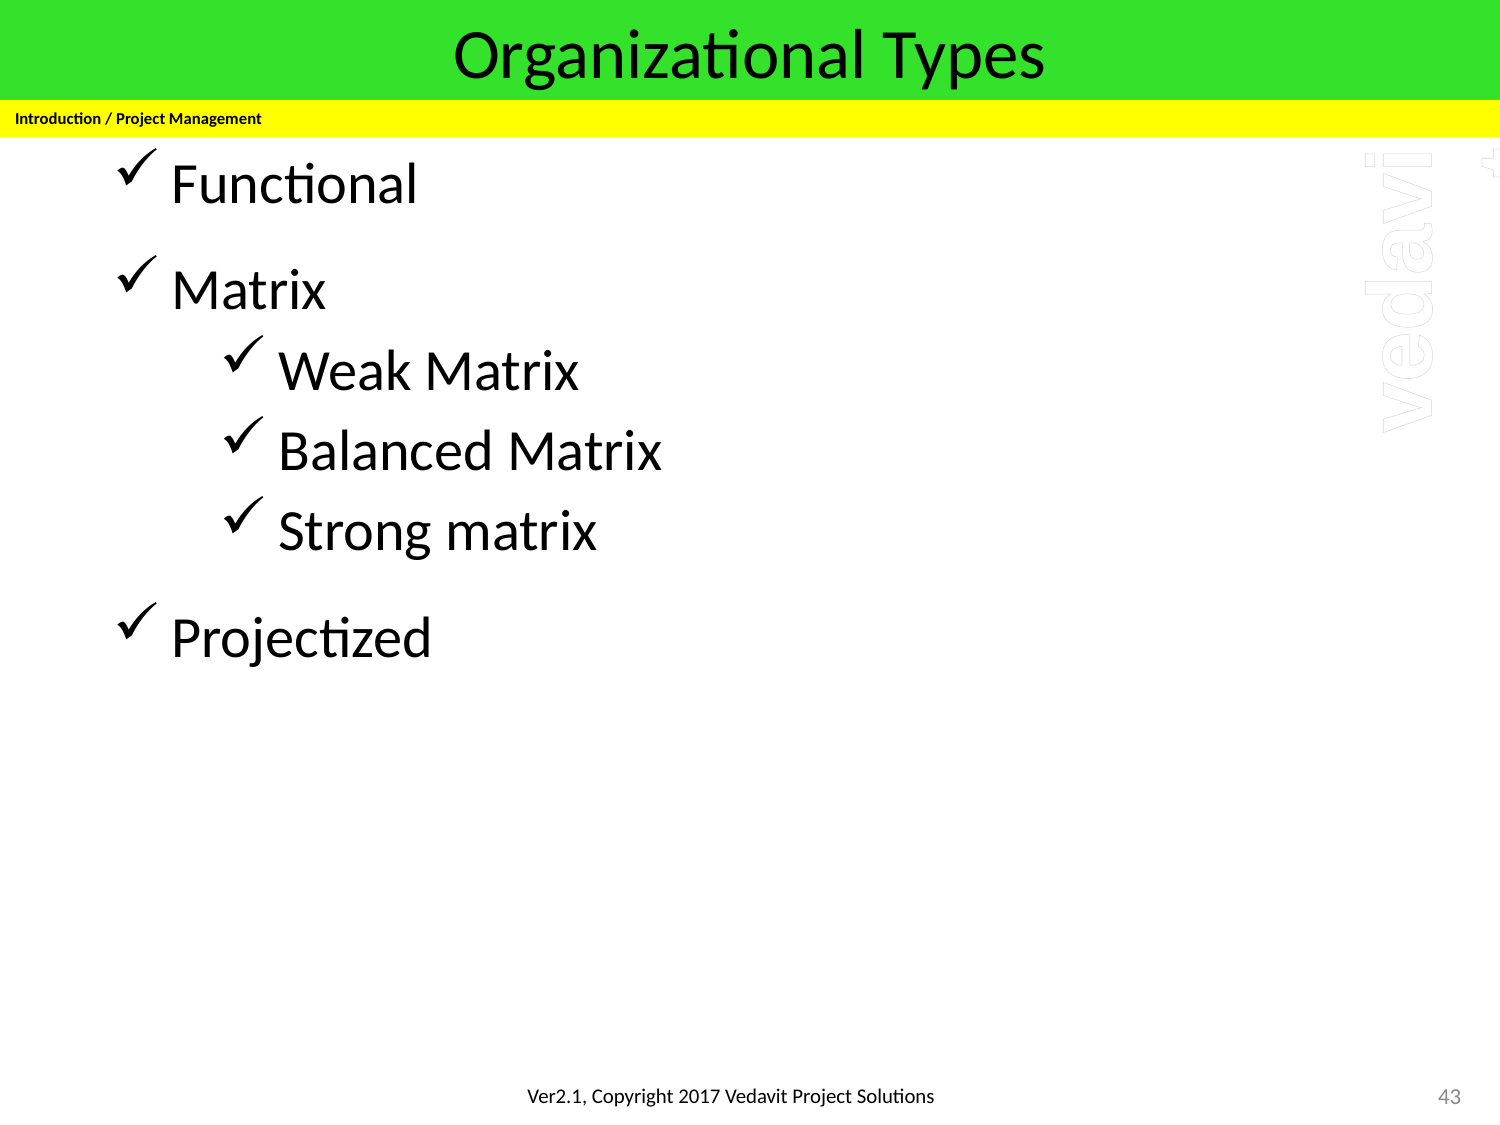

# Organizational Types
Introduction / Project Management

Functional
Matrix
Weak Matrix
Balanced Matrix
Strong matrix
Projectized

43